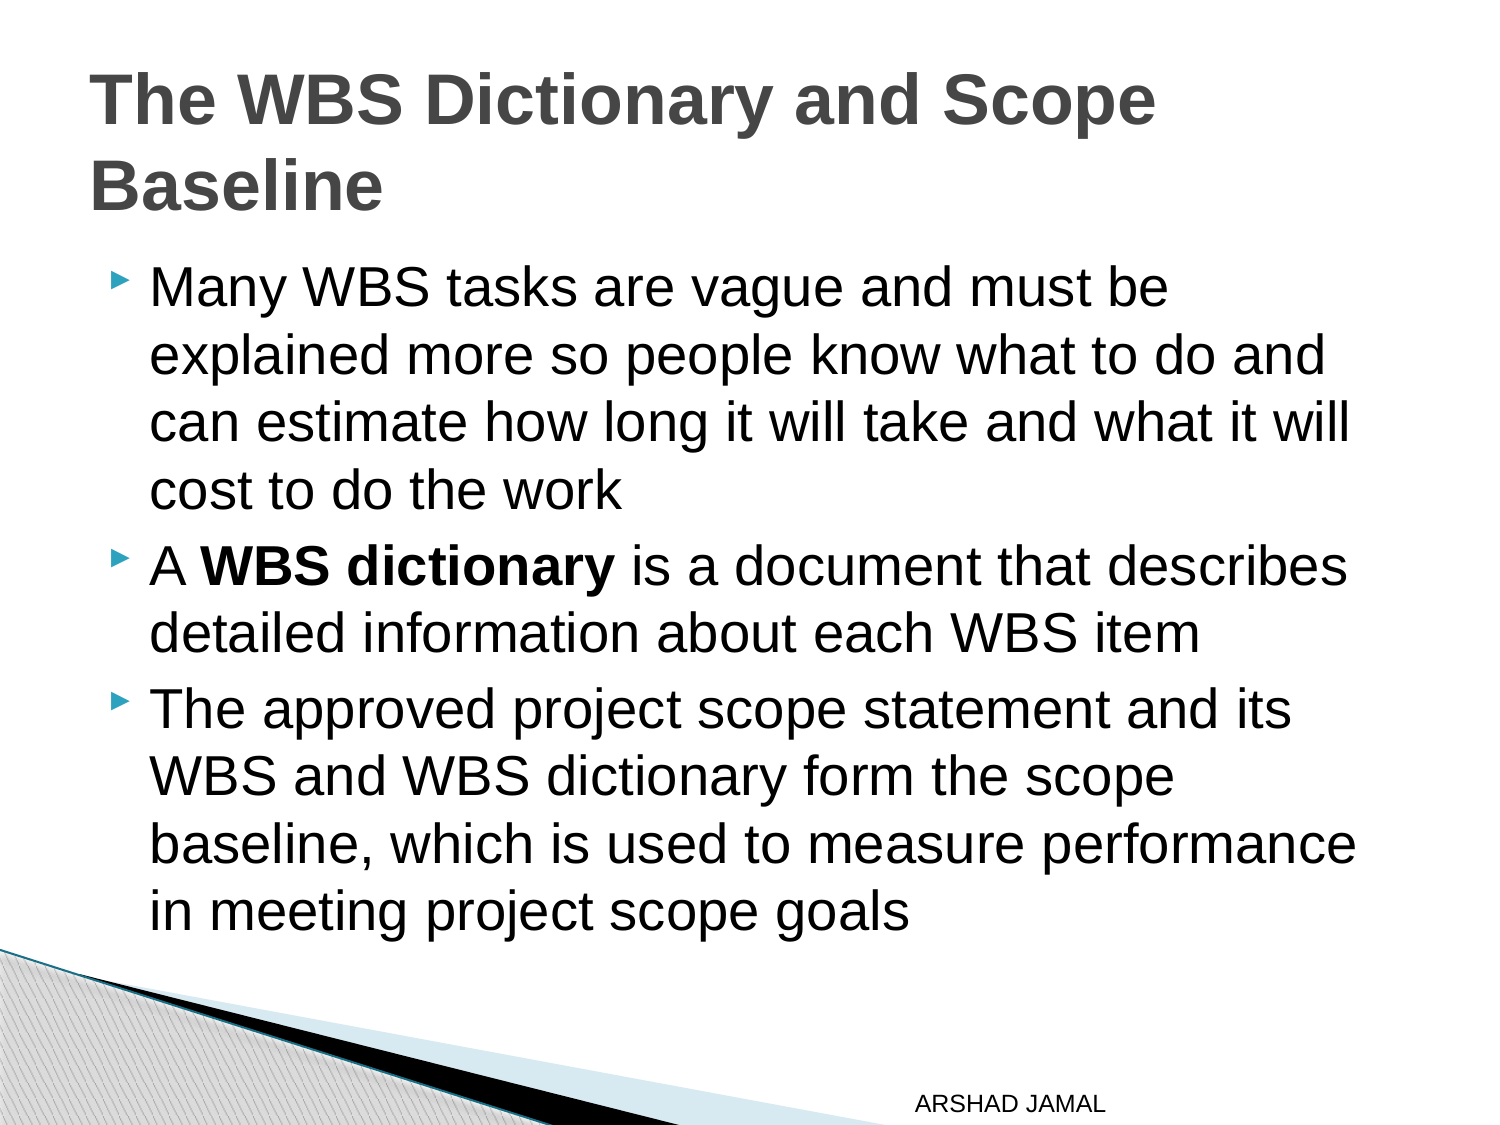

# The WBS Dictionary and Scope Baseline
Many WBS tasks are vague and must be explained more so people know what to do and can estimate how long it will take and what it will cost to do the work
A WBS dictionary is a document that describes detailed information about each WBS item
The approved project scope statement and its WBS and WBS dictionary form the scope baseline, which is used to measure performance in meeting project scope goals